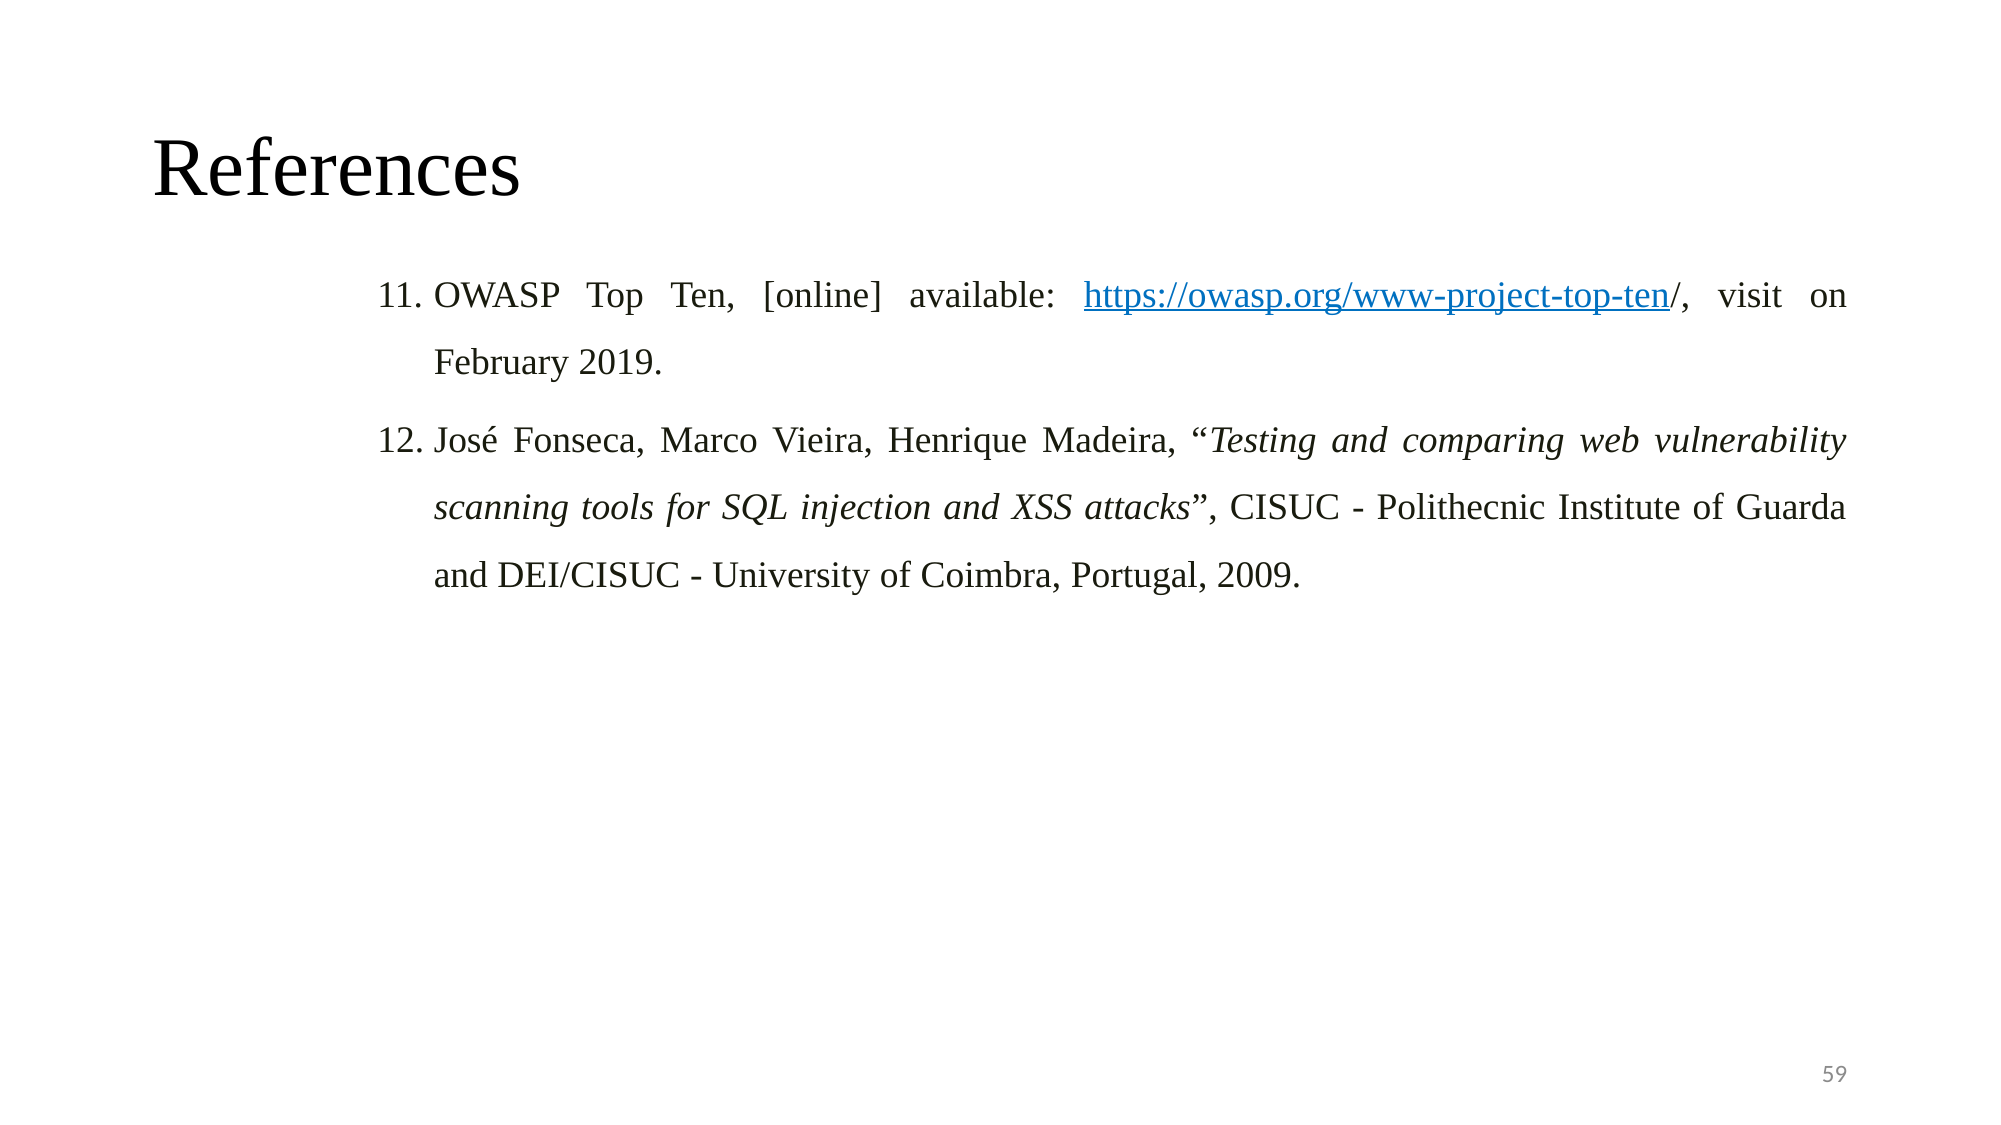

# References
OWASP Top Ten, [online] available: https://owasp.org/www-project-top-ten/, visit on February 2019.
José Fonseca, Marco Vieira, Henrique Madeira, “Testing and comparing web vulnerability scanning tools for SQL injection and XSS attacks”, CISUC - Polithecnic Institute of Guarda and DEI/CISUC - University of Coimbra, Portugal, 2009.

59